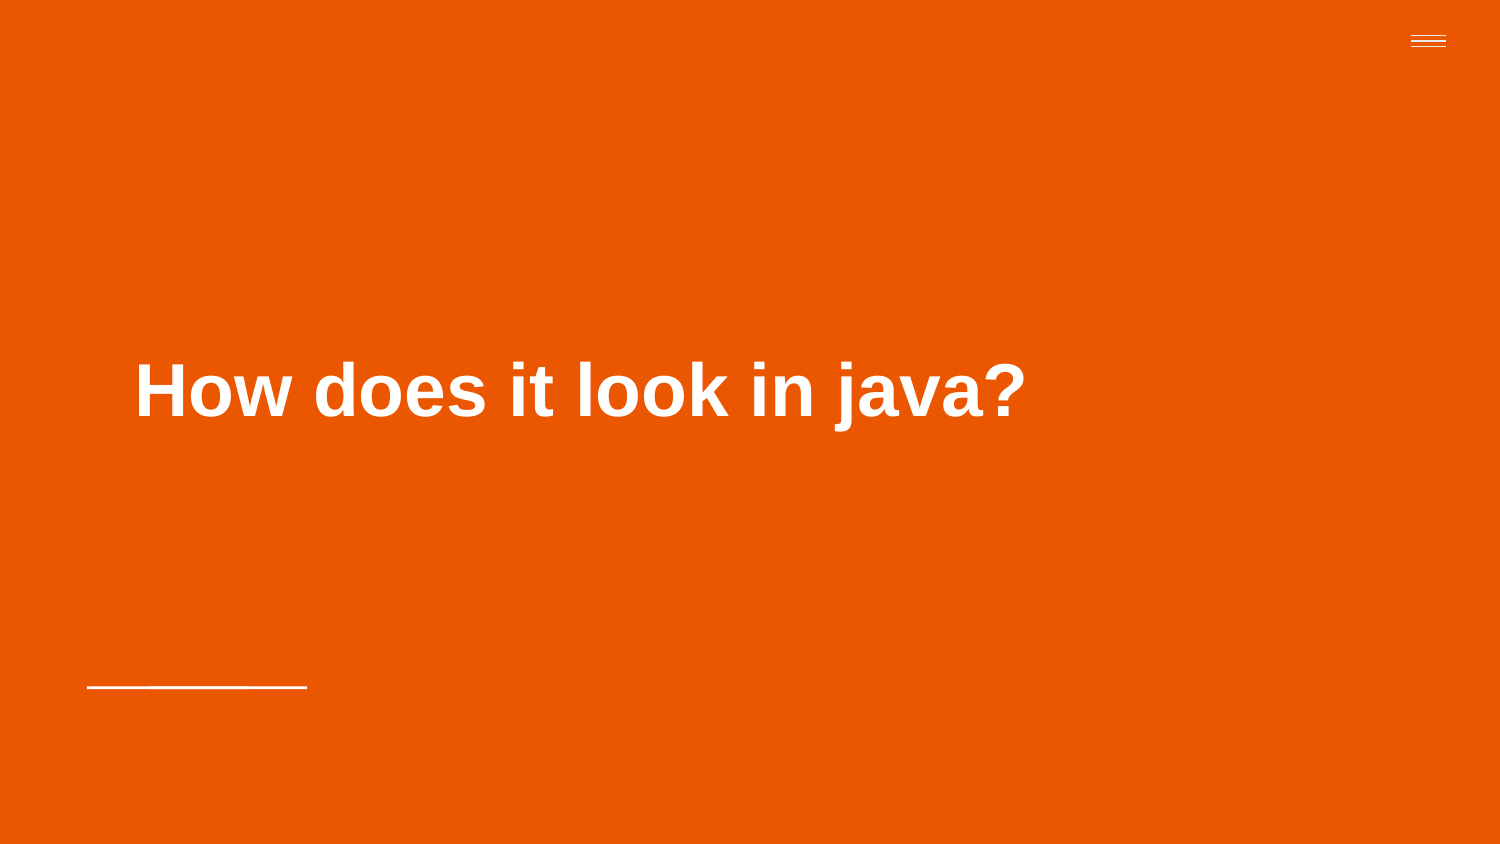

# How does it look in java?